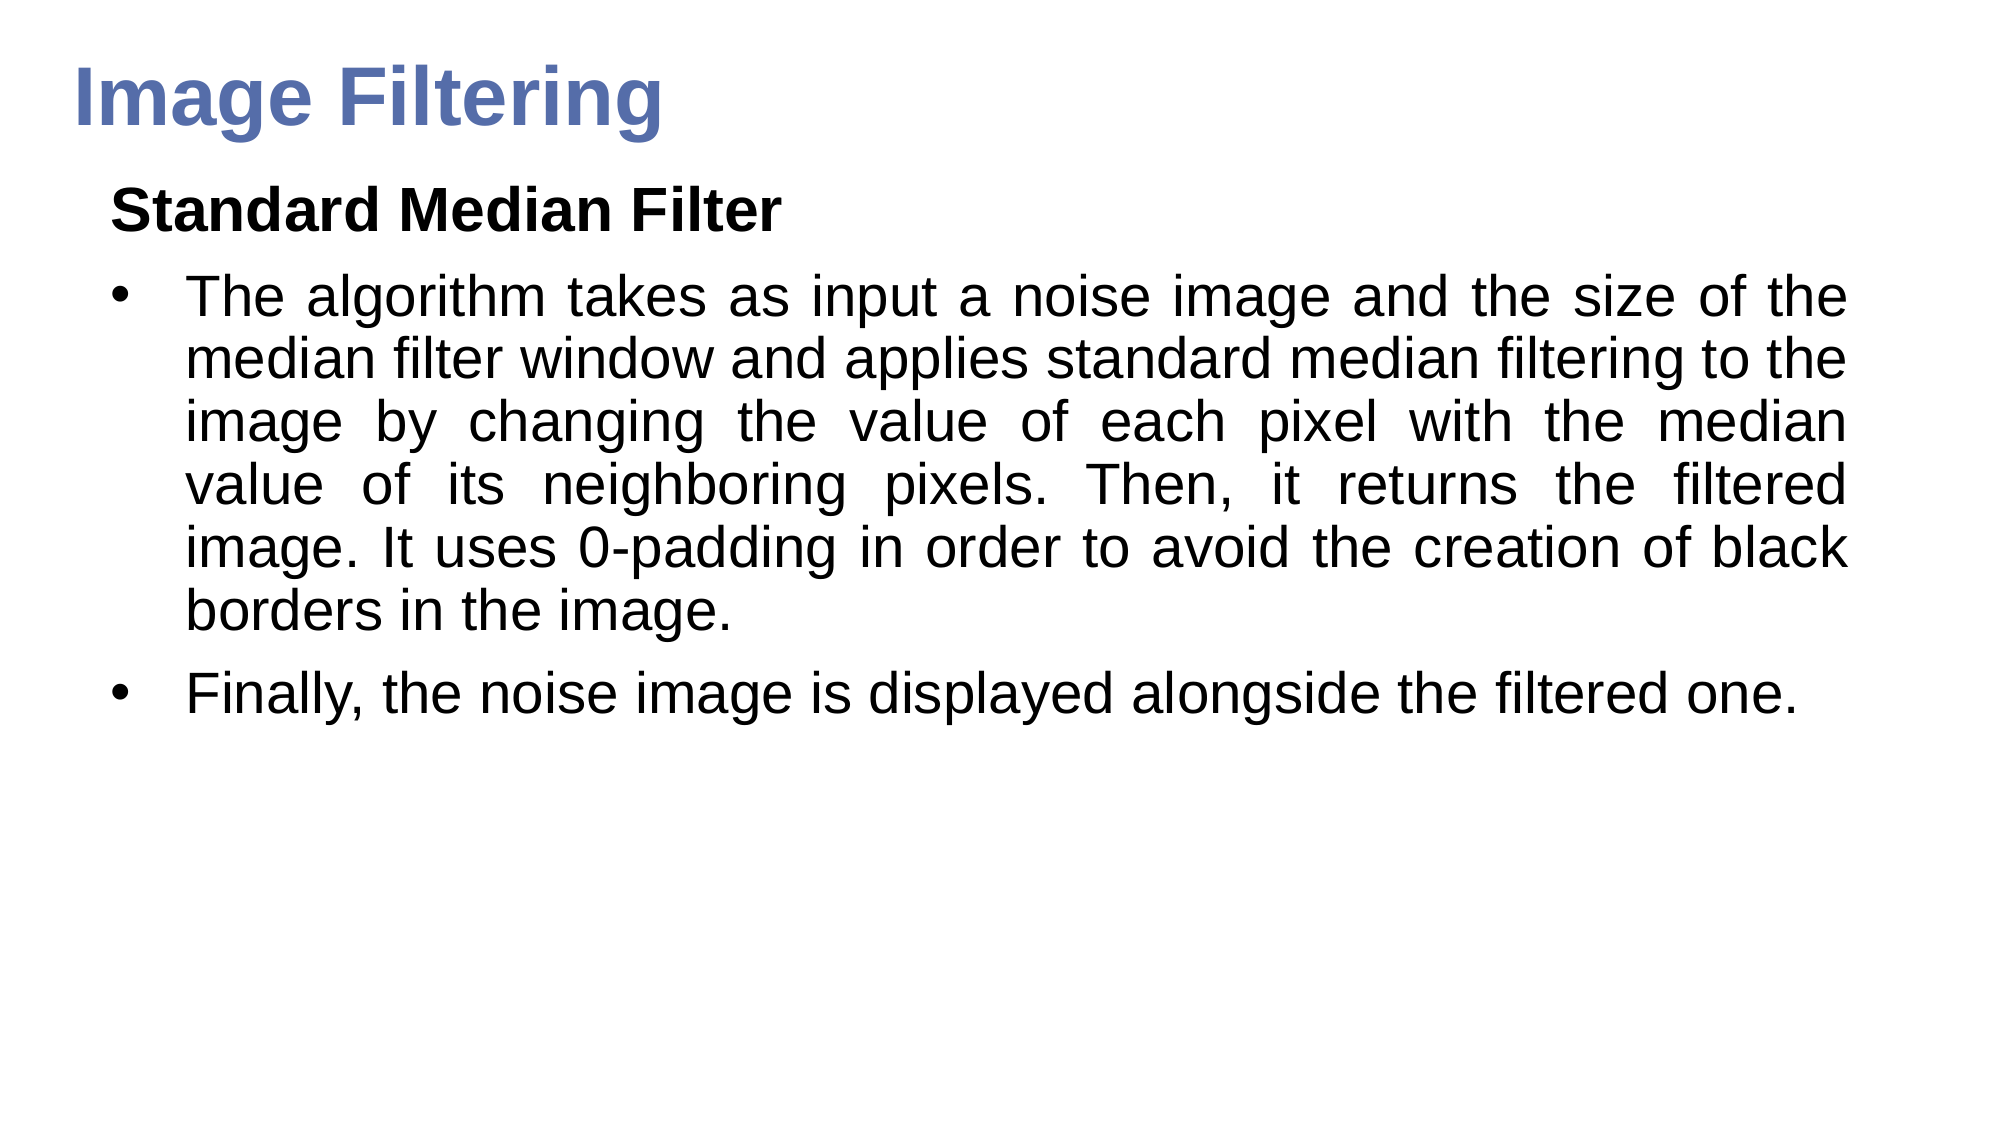

# Image Filtering
Standard Median Filter
The algorithm takes as input a noise image and the size of the median filter window and applies standard median filtering to the image by changing the value of each pixel with the median value of its neighboring pixels. Then, it returns the filtered image. It uses 0-padding in order to avoid the creation of black borders in the image.
Finally, the noise image is displayed alongside the filtered one.